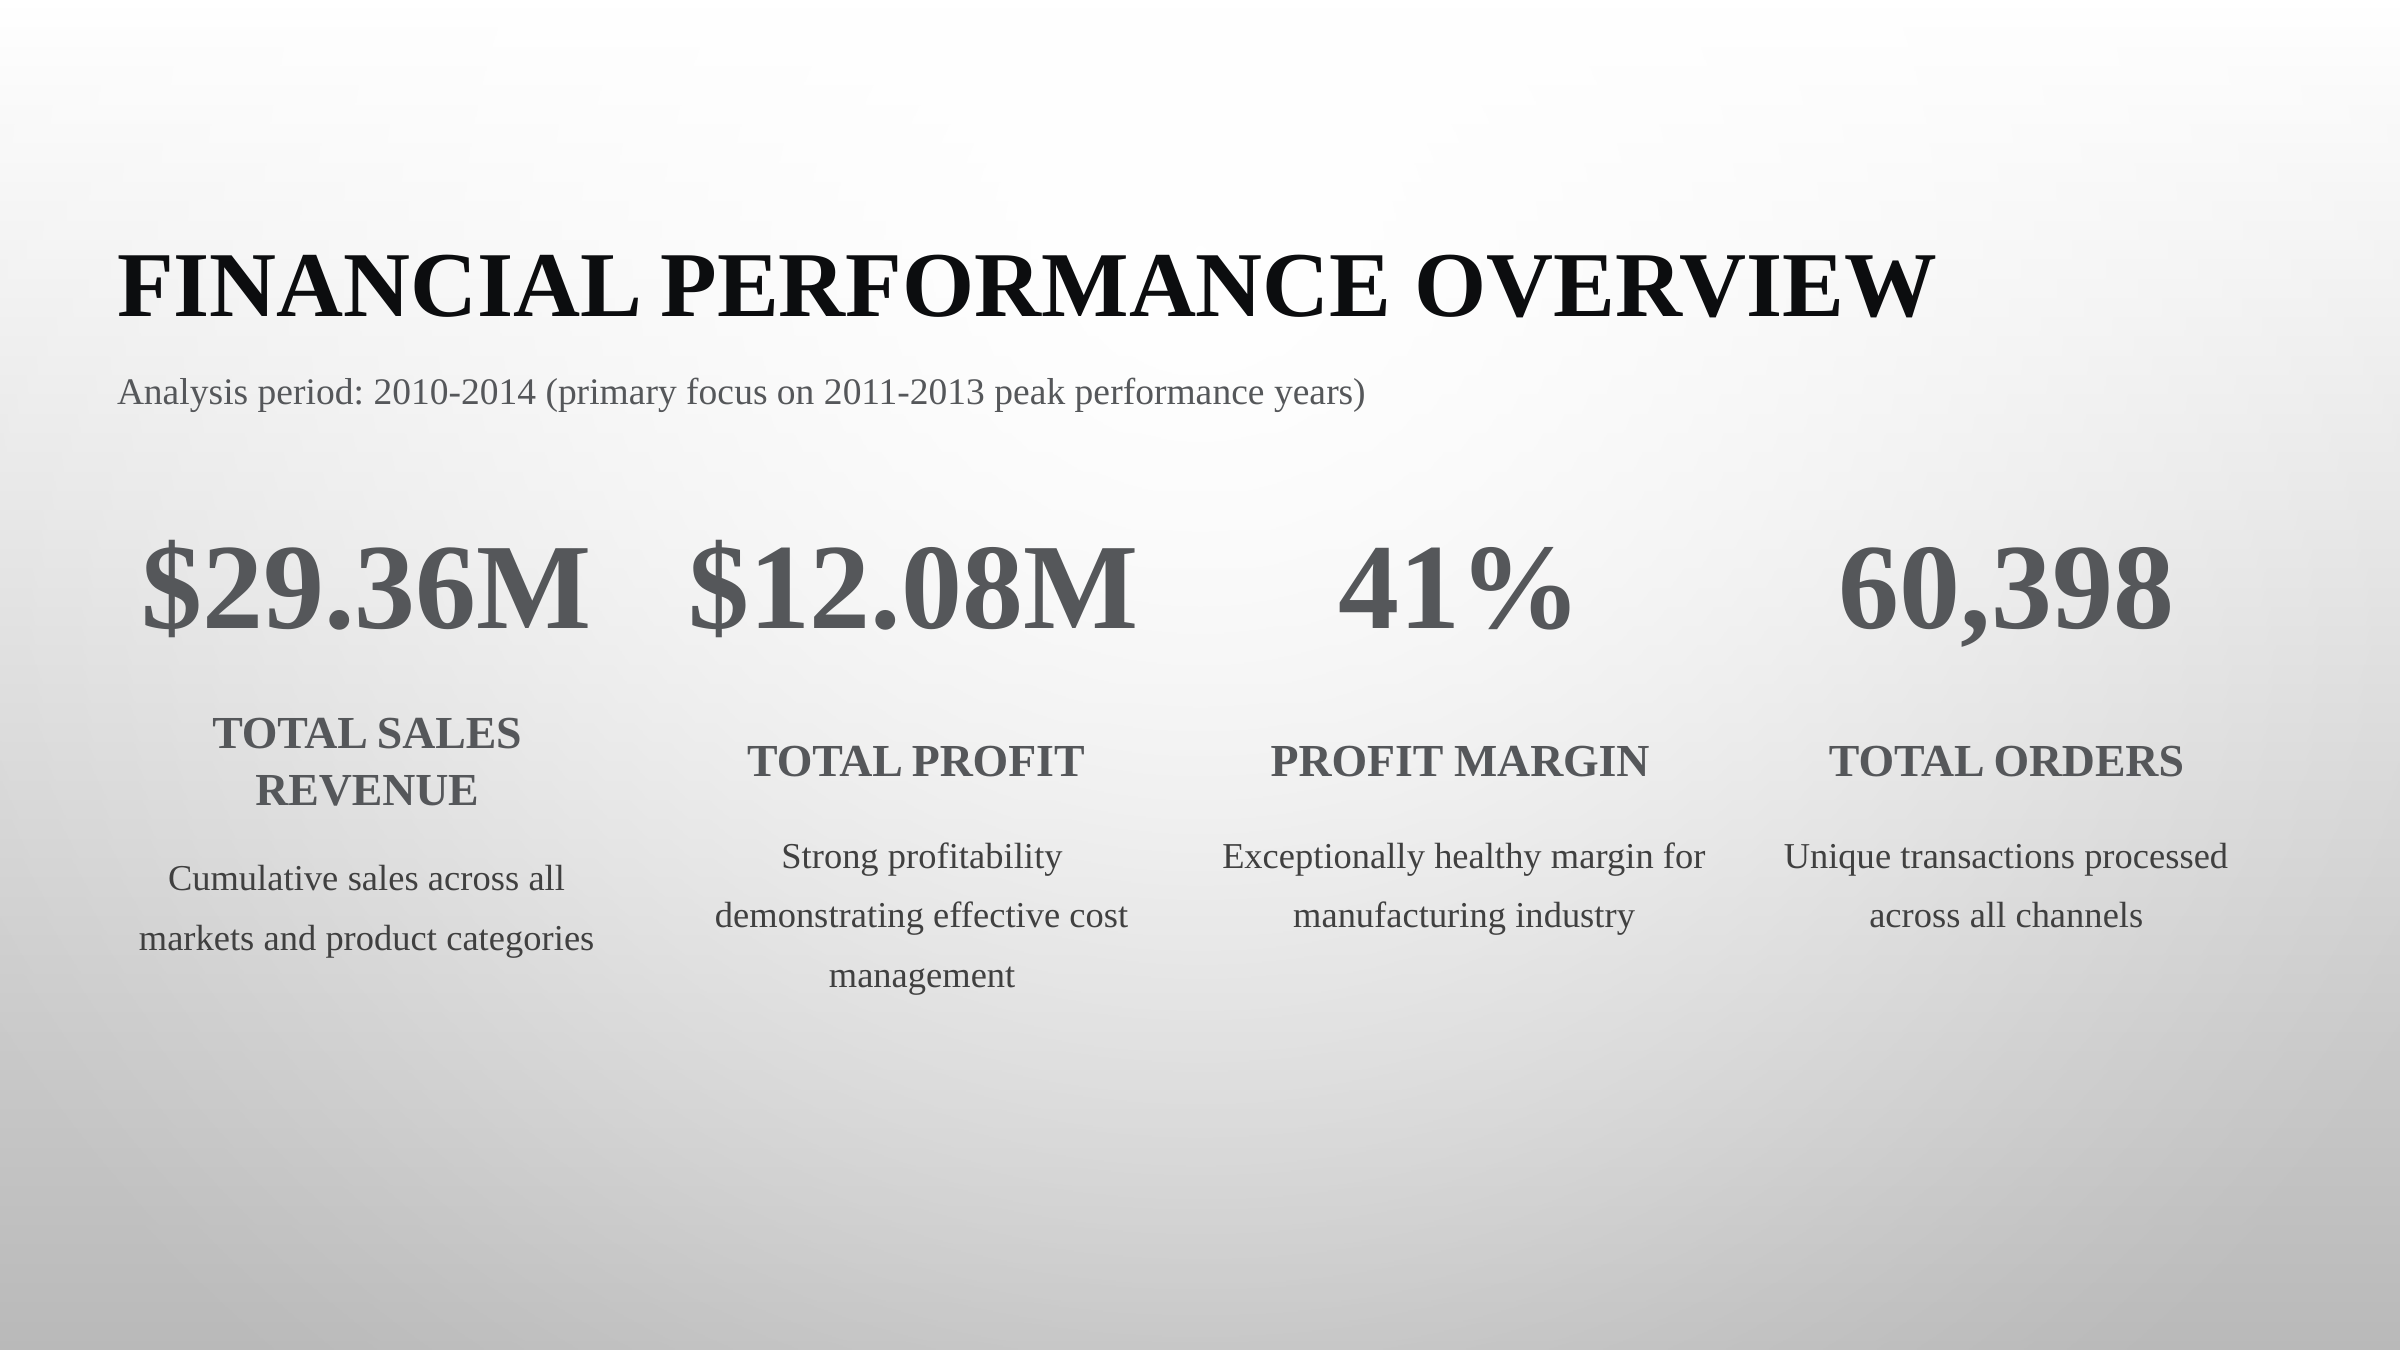

FINANCIAL PERFORMANCE OVERVIEW
Analysis period: 2010-2014 (primary focus on 2011-2013 peak performance years)
$29.36M
$12.08M
41%
60,398
TOTAL SALES REVENUE
TOTAL ORDERS
TOTAL PROFIT
PROFIT MARGIN
Exceptionally healthy margin for manufacturing industry
Strong profitability demonstrating effective cost management
Unique transactions processed across all channels
Cumulative sales across all markets and product categories